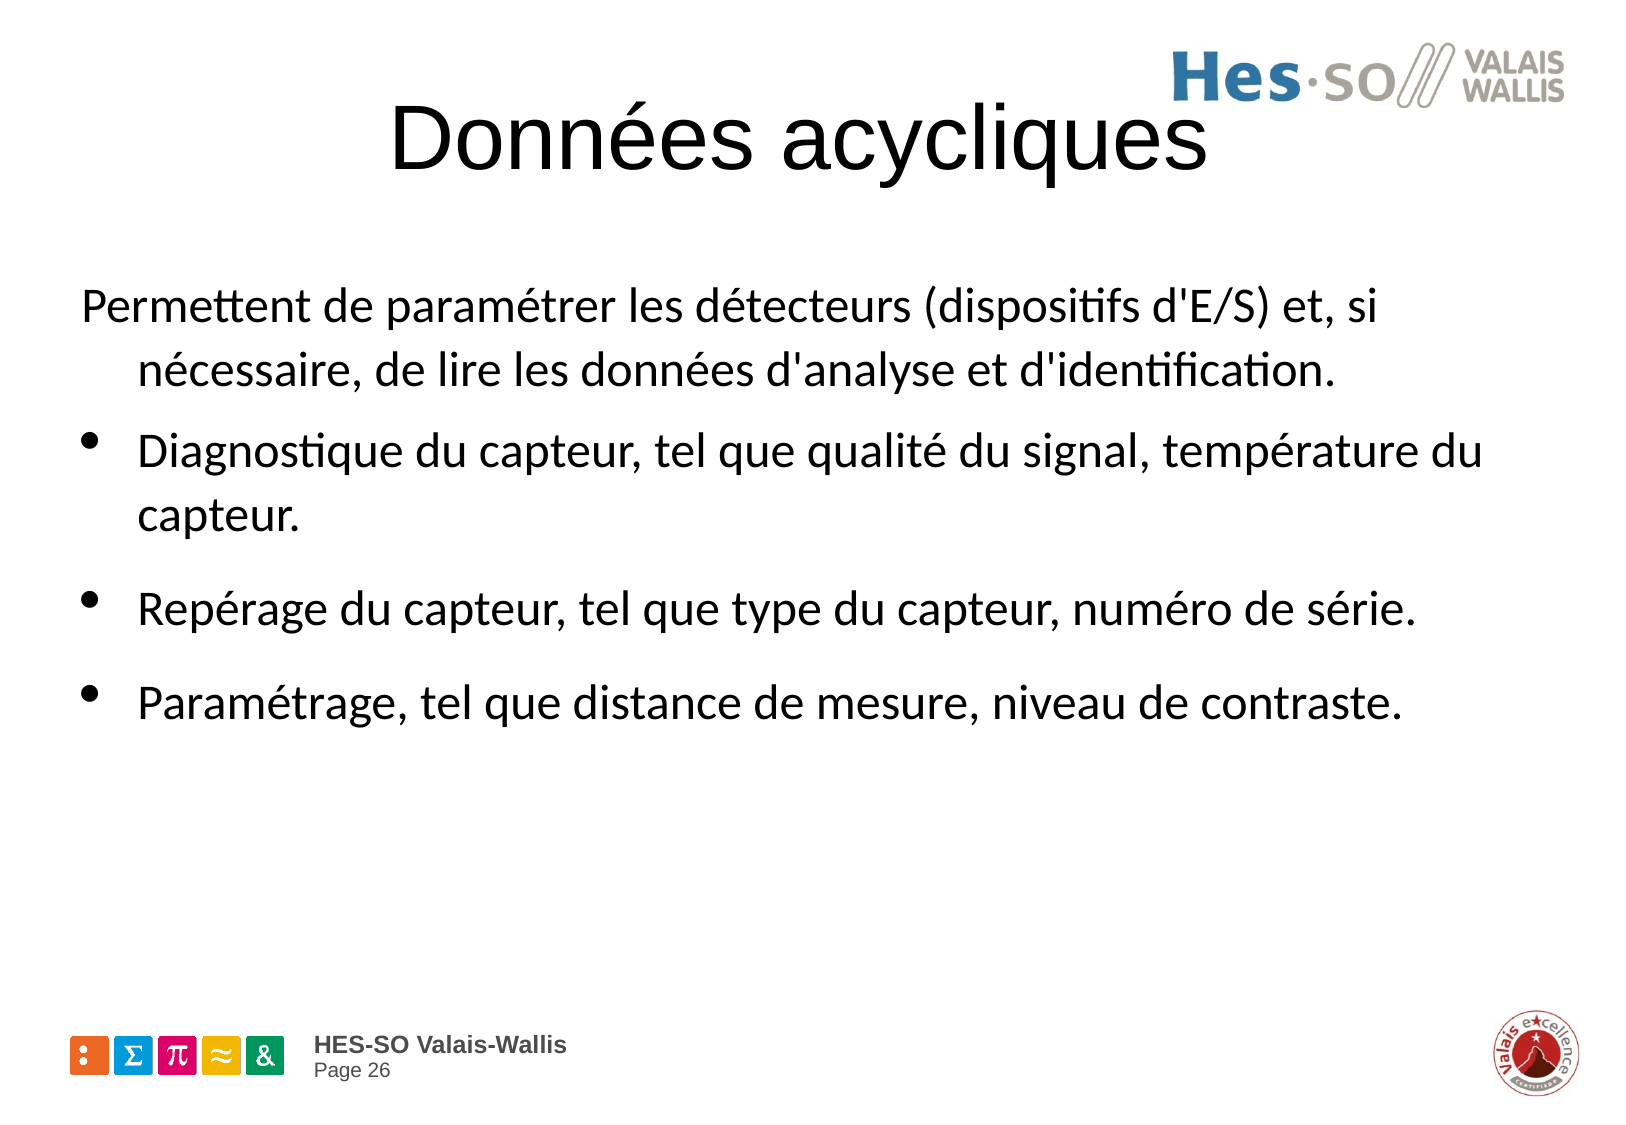

# Données acycliques
Permettent de paramétrer les détecteurs (dispositifs d'E/S) et, si nécessaire, de lire les données d'analyse et d'identification.
Diagnostique du capteur, tel que qualité du signal, température du capteur.
Repérage du capteur, tel que type du capteur, numéro de série.
Paramétrage, tel que distance de mesure, niveau de contraste.